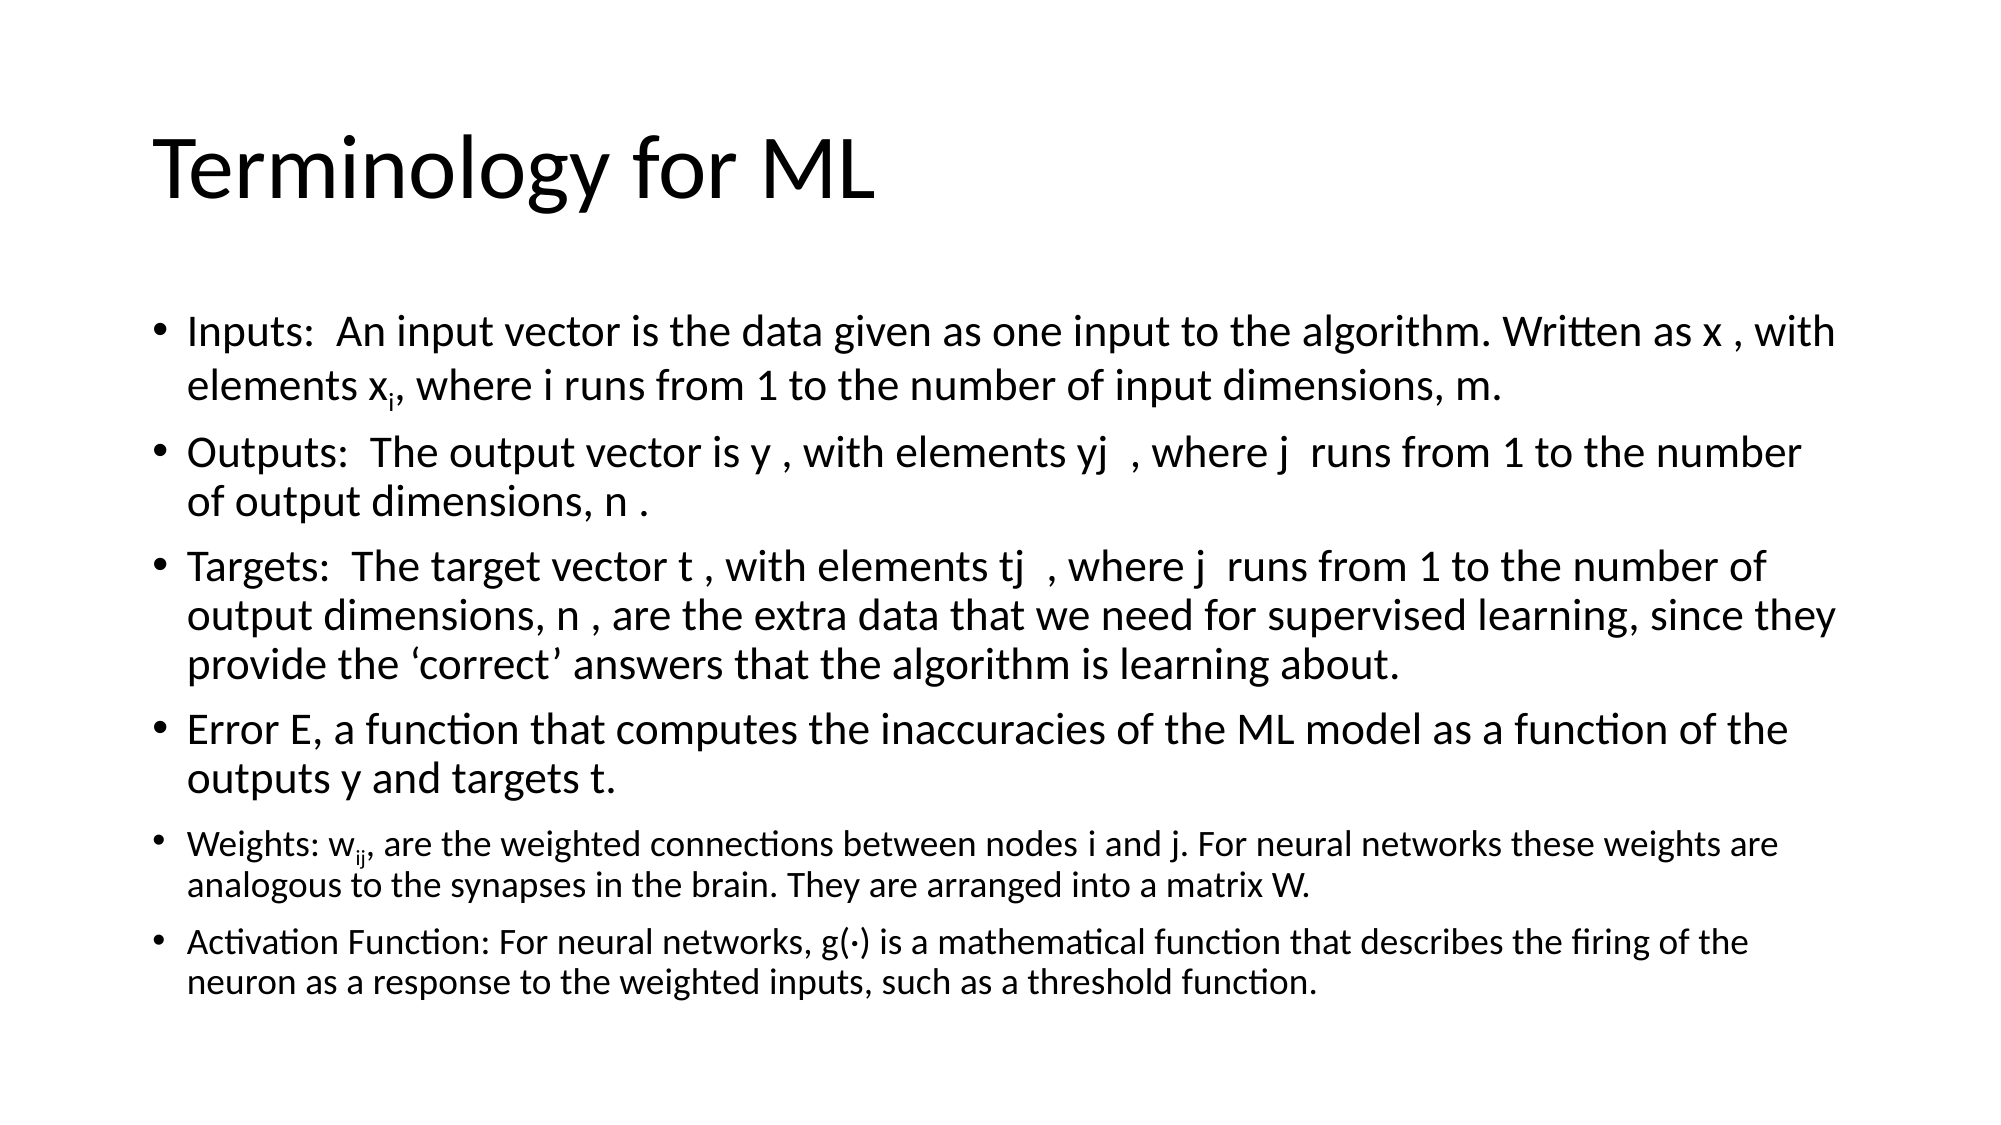

# Terminology for ML
Inputs:  An input vector is the data given as one input to the algorithm. Written as x , with elements xi, where i runs from 1 to the number of input dimensions, m.
Outputs:  The output vector is y , with elements yj  , where j  runs from 1 to the number of output dimensions, n .
Targets:  The target vector t , with elements tj  , where j  runs from 1 to the number of output dimensions, n , are the extra data that we need for supervised learning, since they provide the ‘correct’ answers that the algorithm is learning about.
Error E, a function that computes the inaccuracies of the ML model as a function of the outputs y and targets t.
Weights: wij, are the weighted connections between nodes i and j. For neural networks these weights are analogous to the synapses in the brain. They are arranged into a matrix W.
Activation Function: For neural networks, g(·) is a mathematical function that describes the firing of the neuron as a response to the weighted inputs, such as a threshold function.